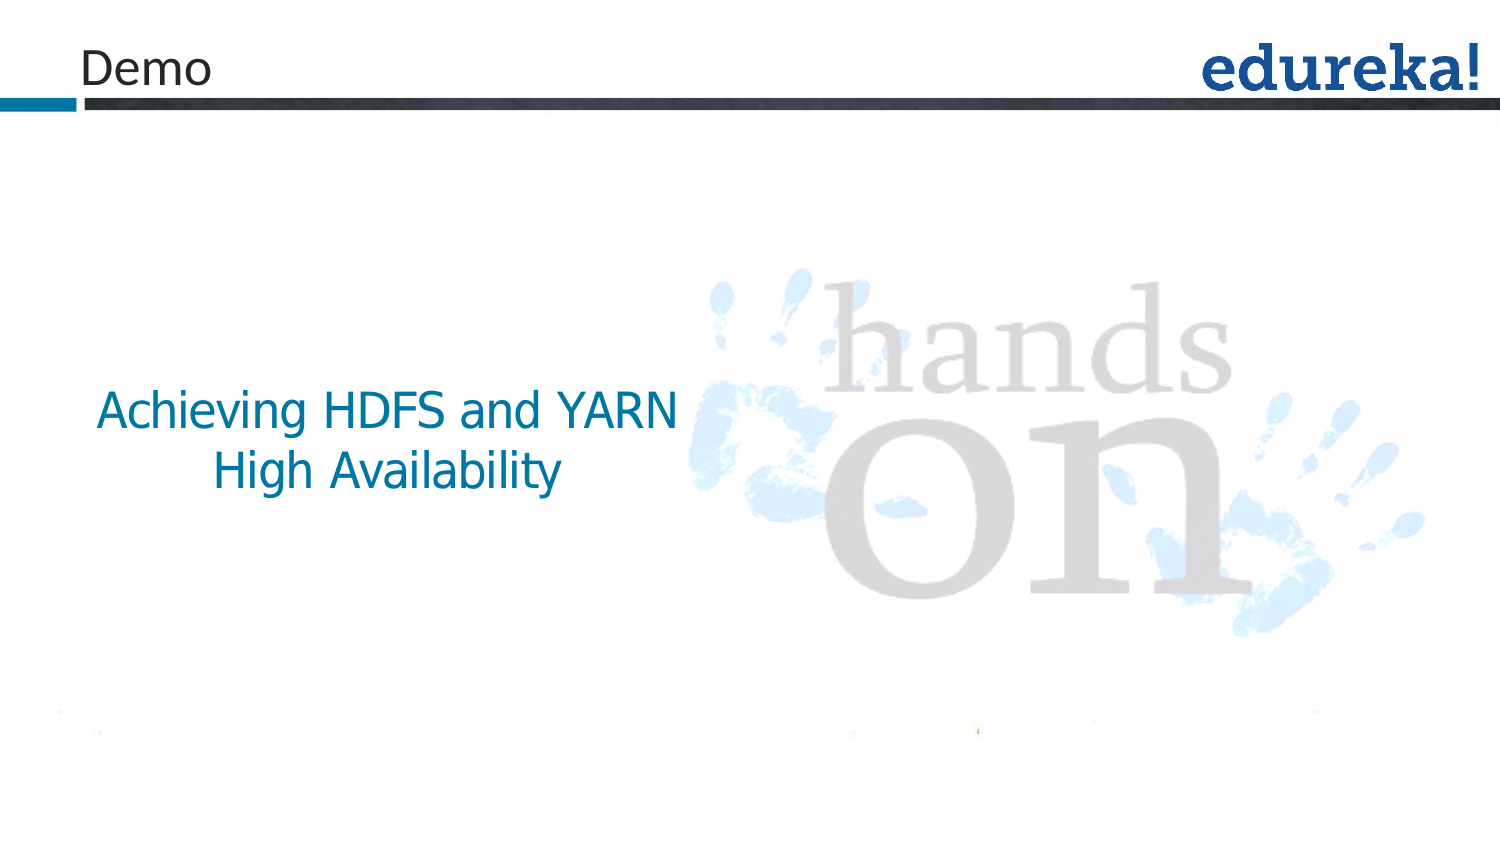

Demo
Achieving HDFS and YARN High Availability